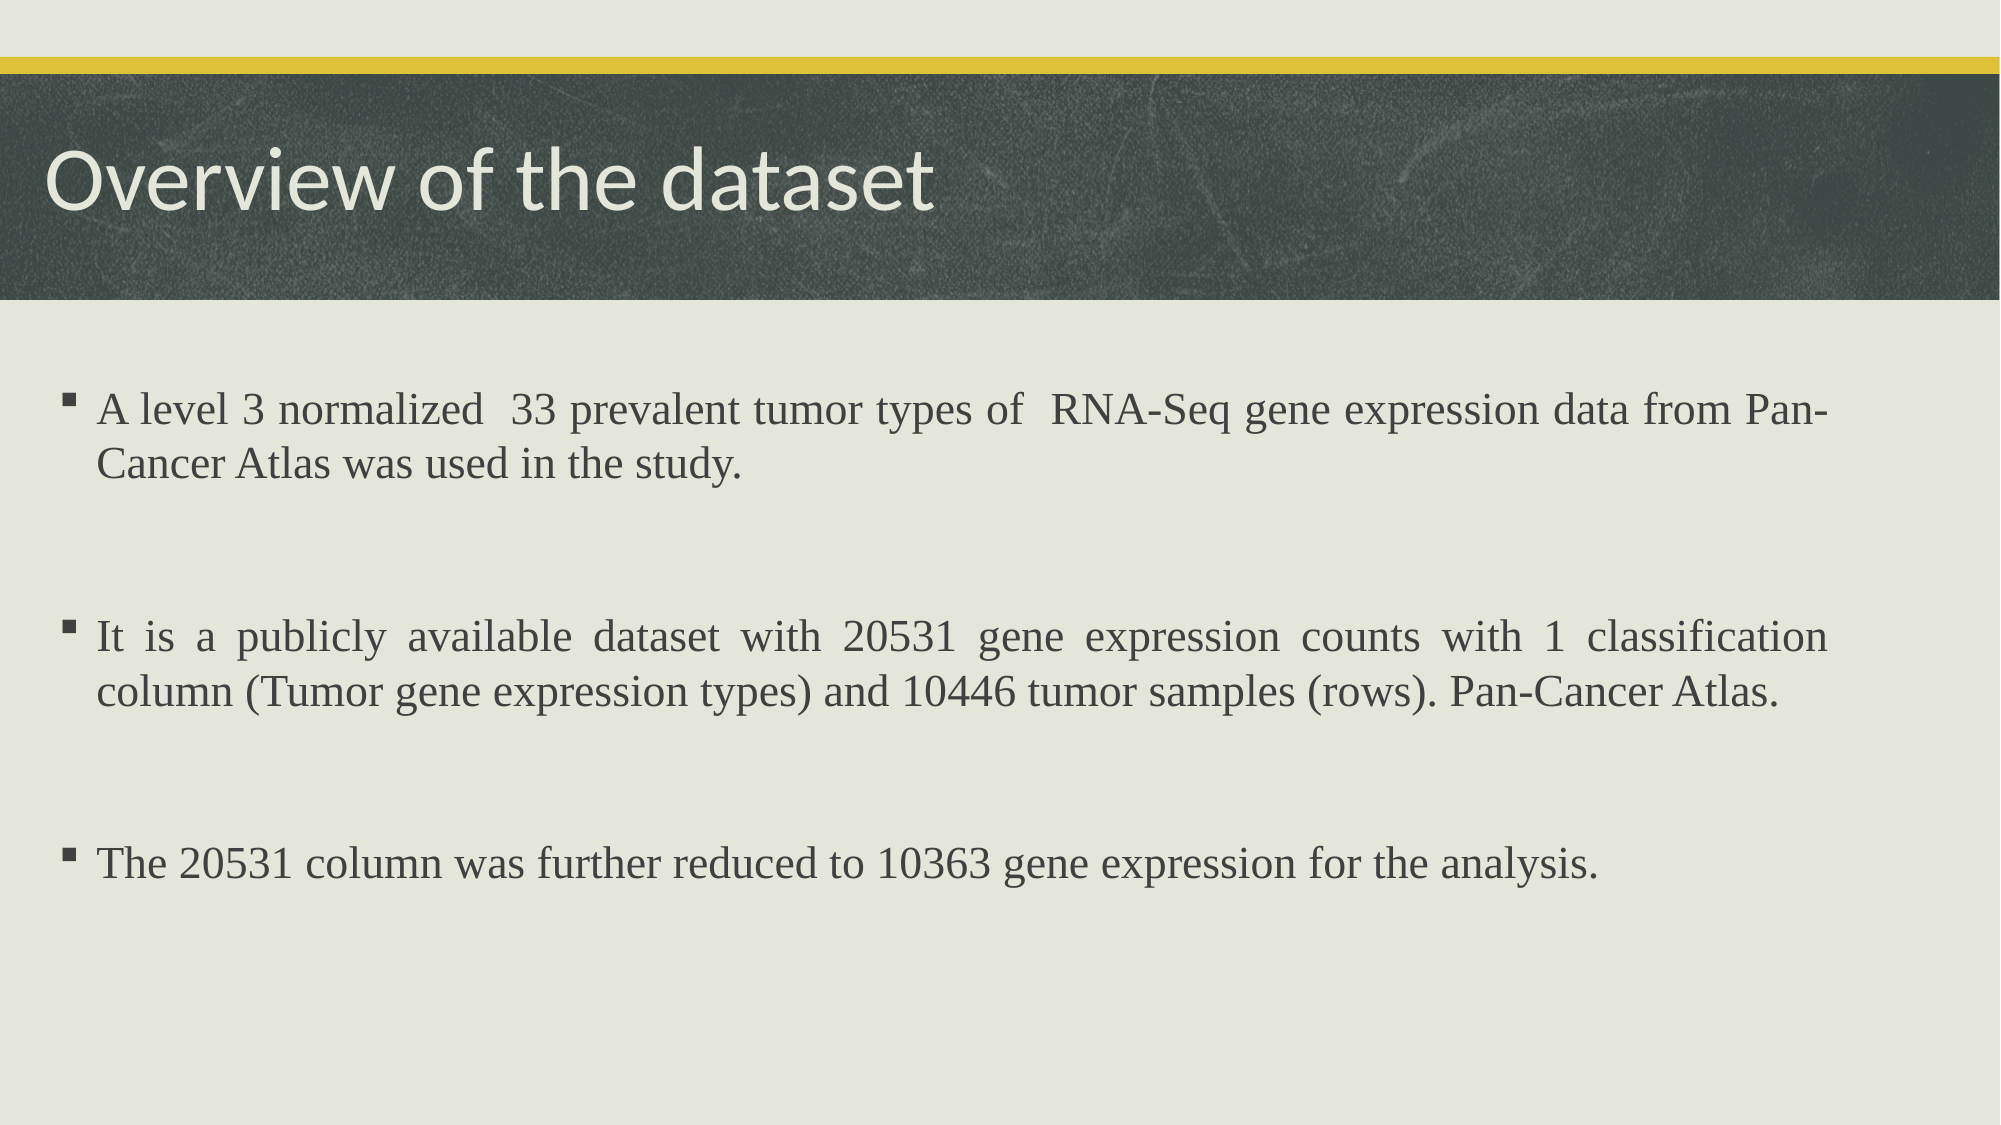

# Overview of the dataset
A level 3 normalized  33 prevalent tumor types of  RNA-Seq gene expression data from Pan-Cancer Atlas was used in the study.

It is a publicly available dataset with 20531 gene expression counts with 1 classification column (Tumor gene expression types) and 10446 tumor samples (rows). Pan-Cancer Atlas.

The 20531 column was further reduced to 10363 gene expression for the analysis.